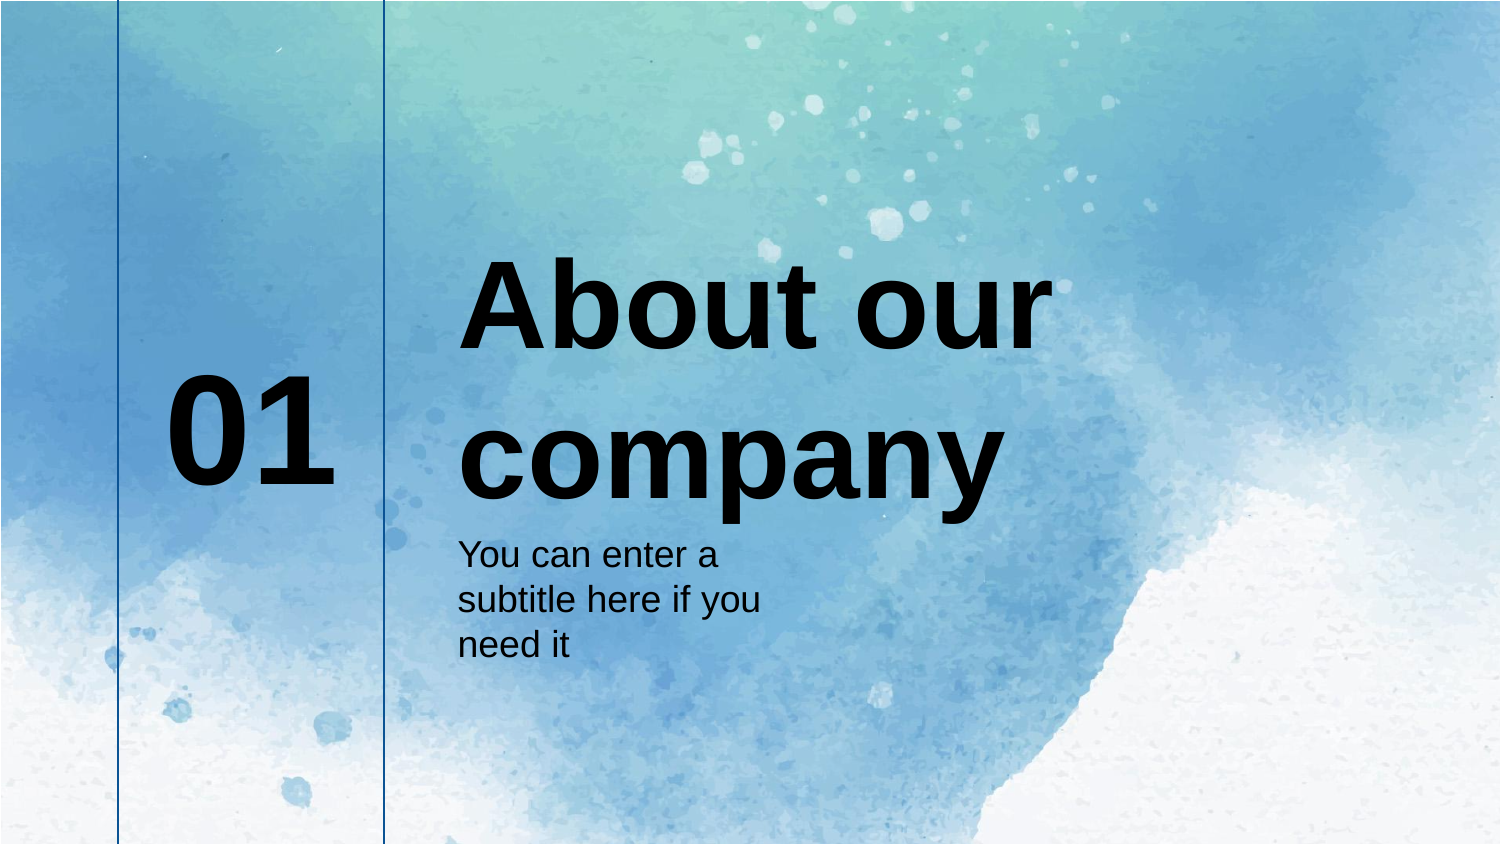

01
# About our company
You can enter a subtitle here if you need it